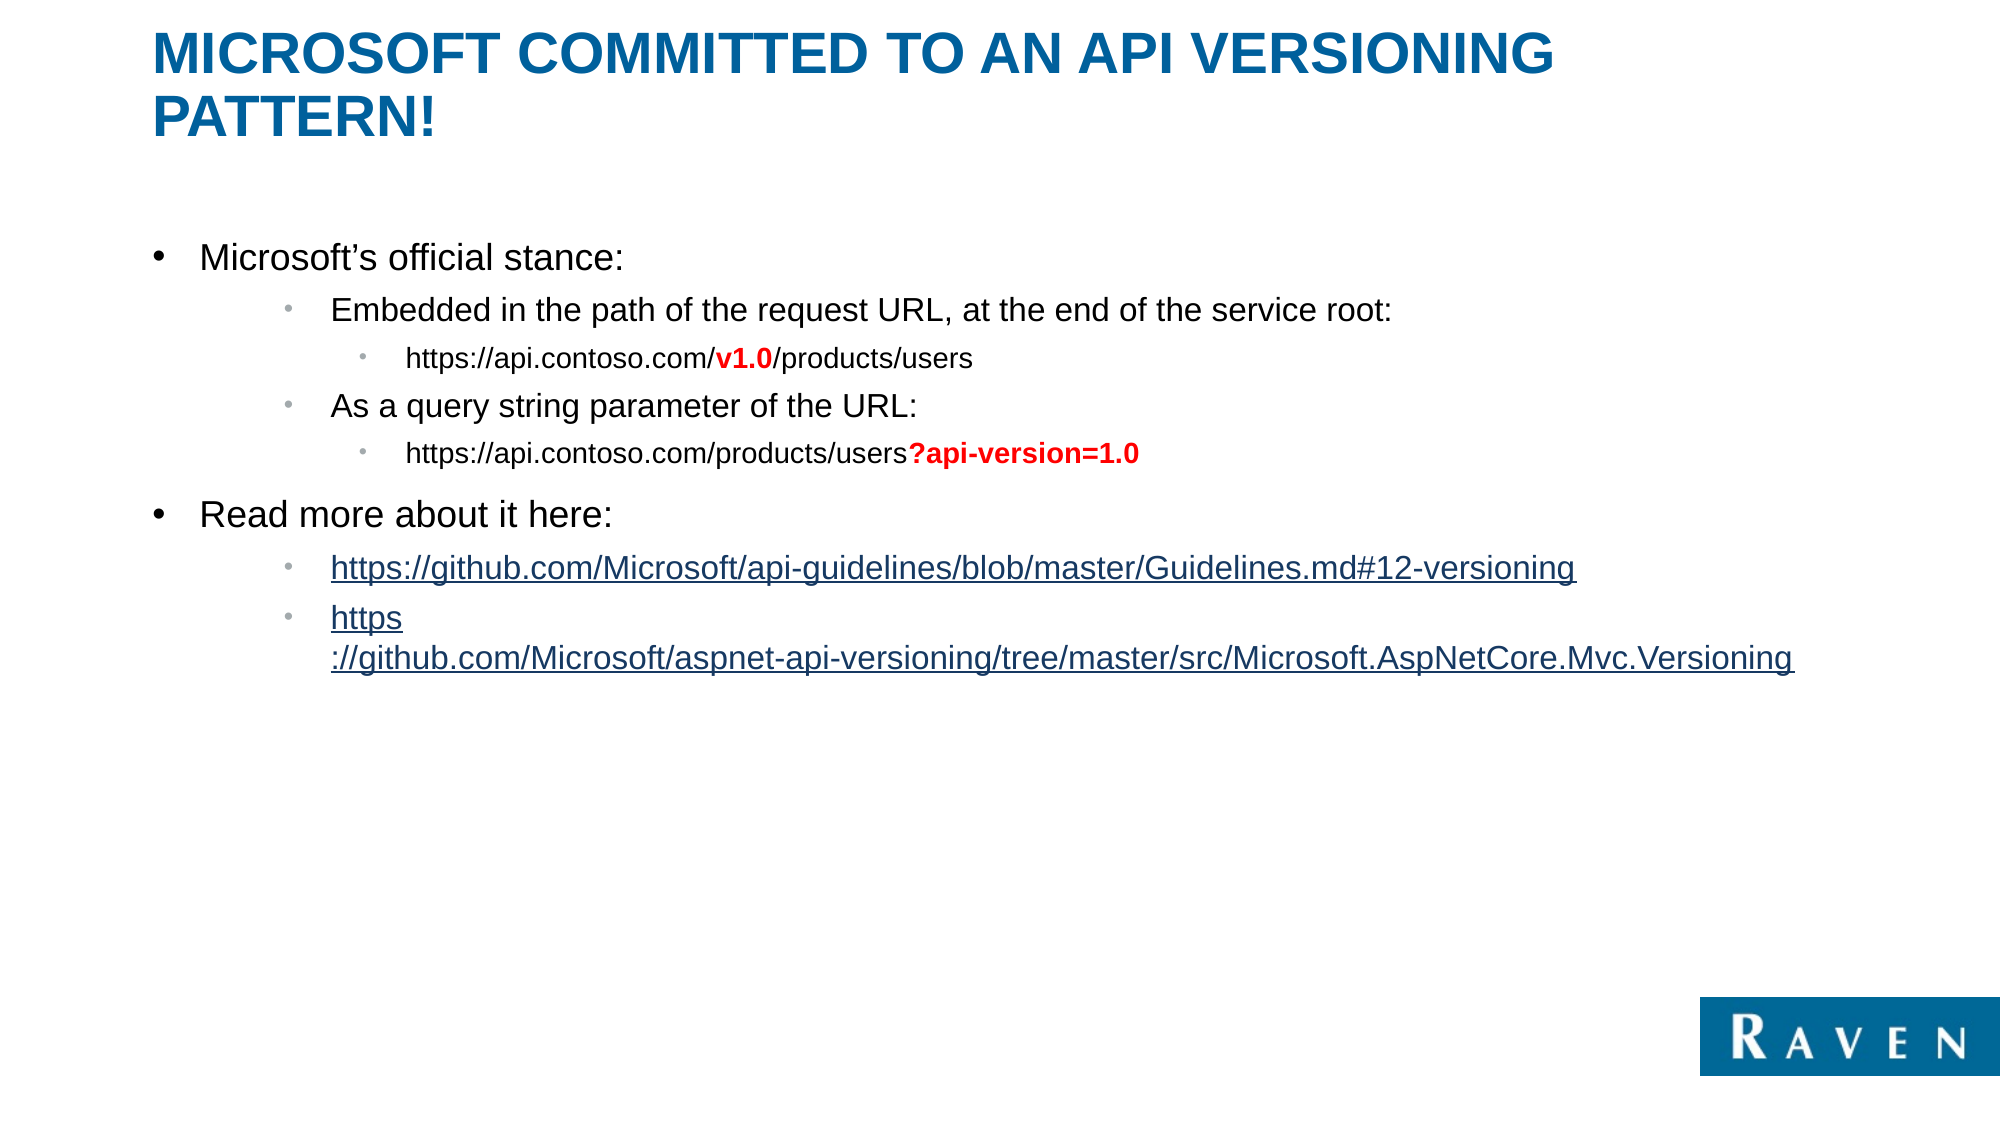

# Microsoft committed to an api versioning pattern!

Microsoft’s official stance:
Embedded in the path of the request URL, at the end of the service root:
https://api.contoso.com/v1.0/products/users
As a query string parameter of the URL:
https://api.contoso.com/products/users?api-version=1.0
Read more about it here:
https://github.com/Microsoft/api-guidelines/blob/master/Guidelines.md#12-versioning
https://github.com/Microsoft/aspnet-api-versioning/tree/master/src/Microsoft.AspNetCore.Mvc.Versioning